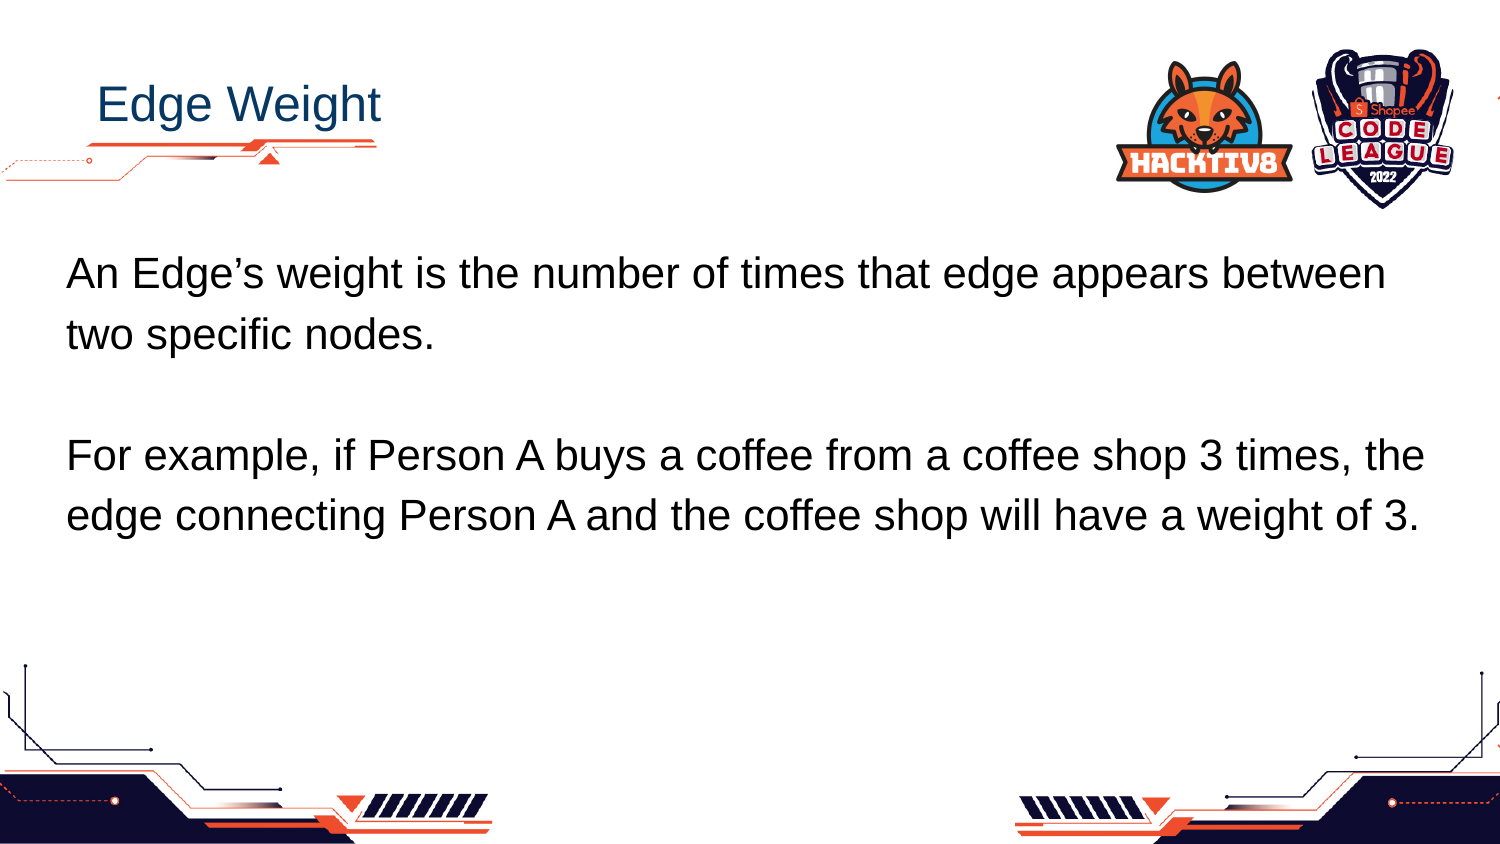

Edge Weight
An Edge’s weight is the number of times that edge appears between two specific nodes.

For example, if Person A buys a coffee from a coffee shop 3 times, the edge connecting Person A and the coffee shop will have a weight of 3.